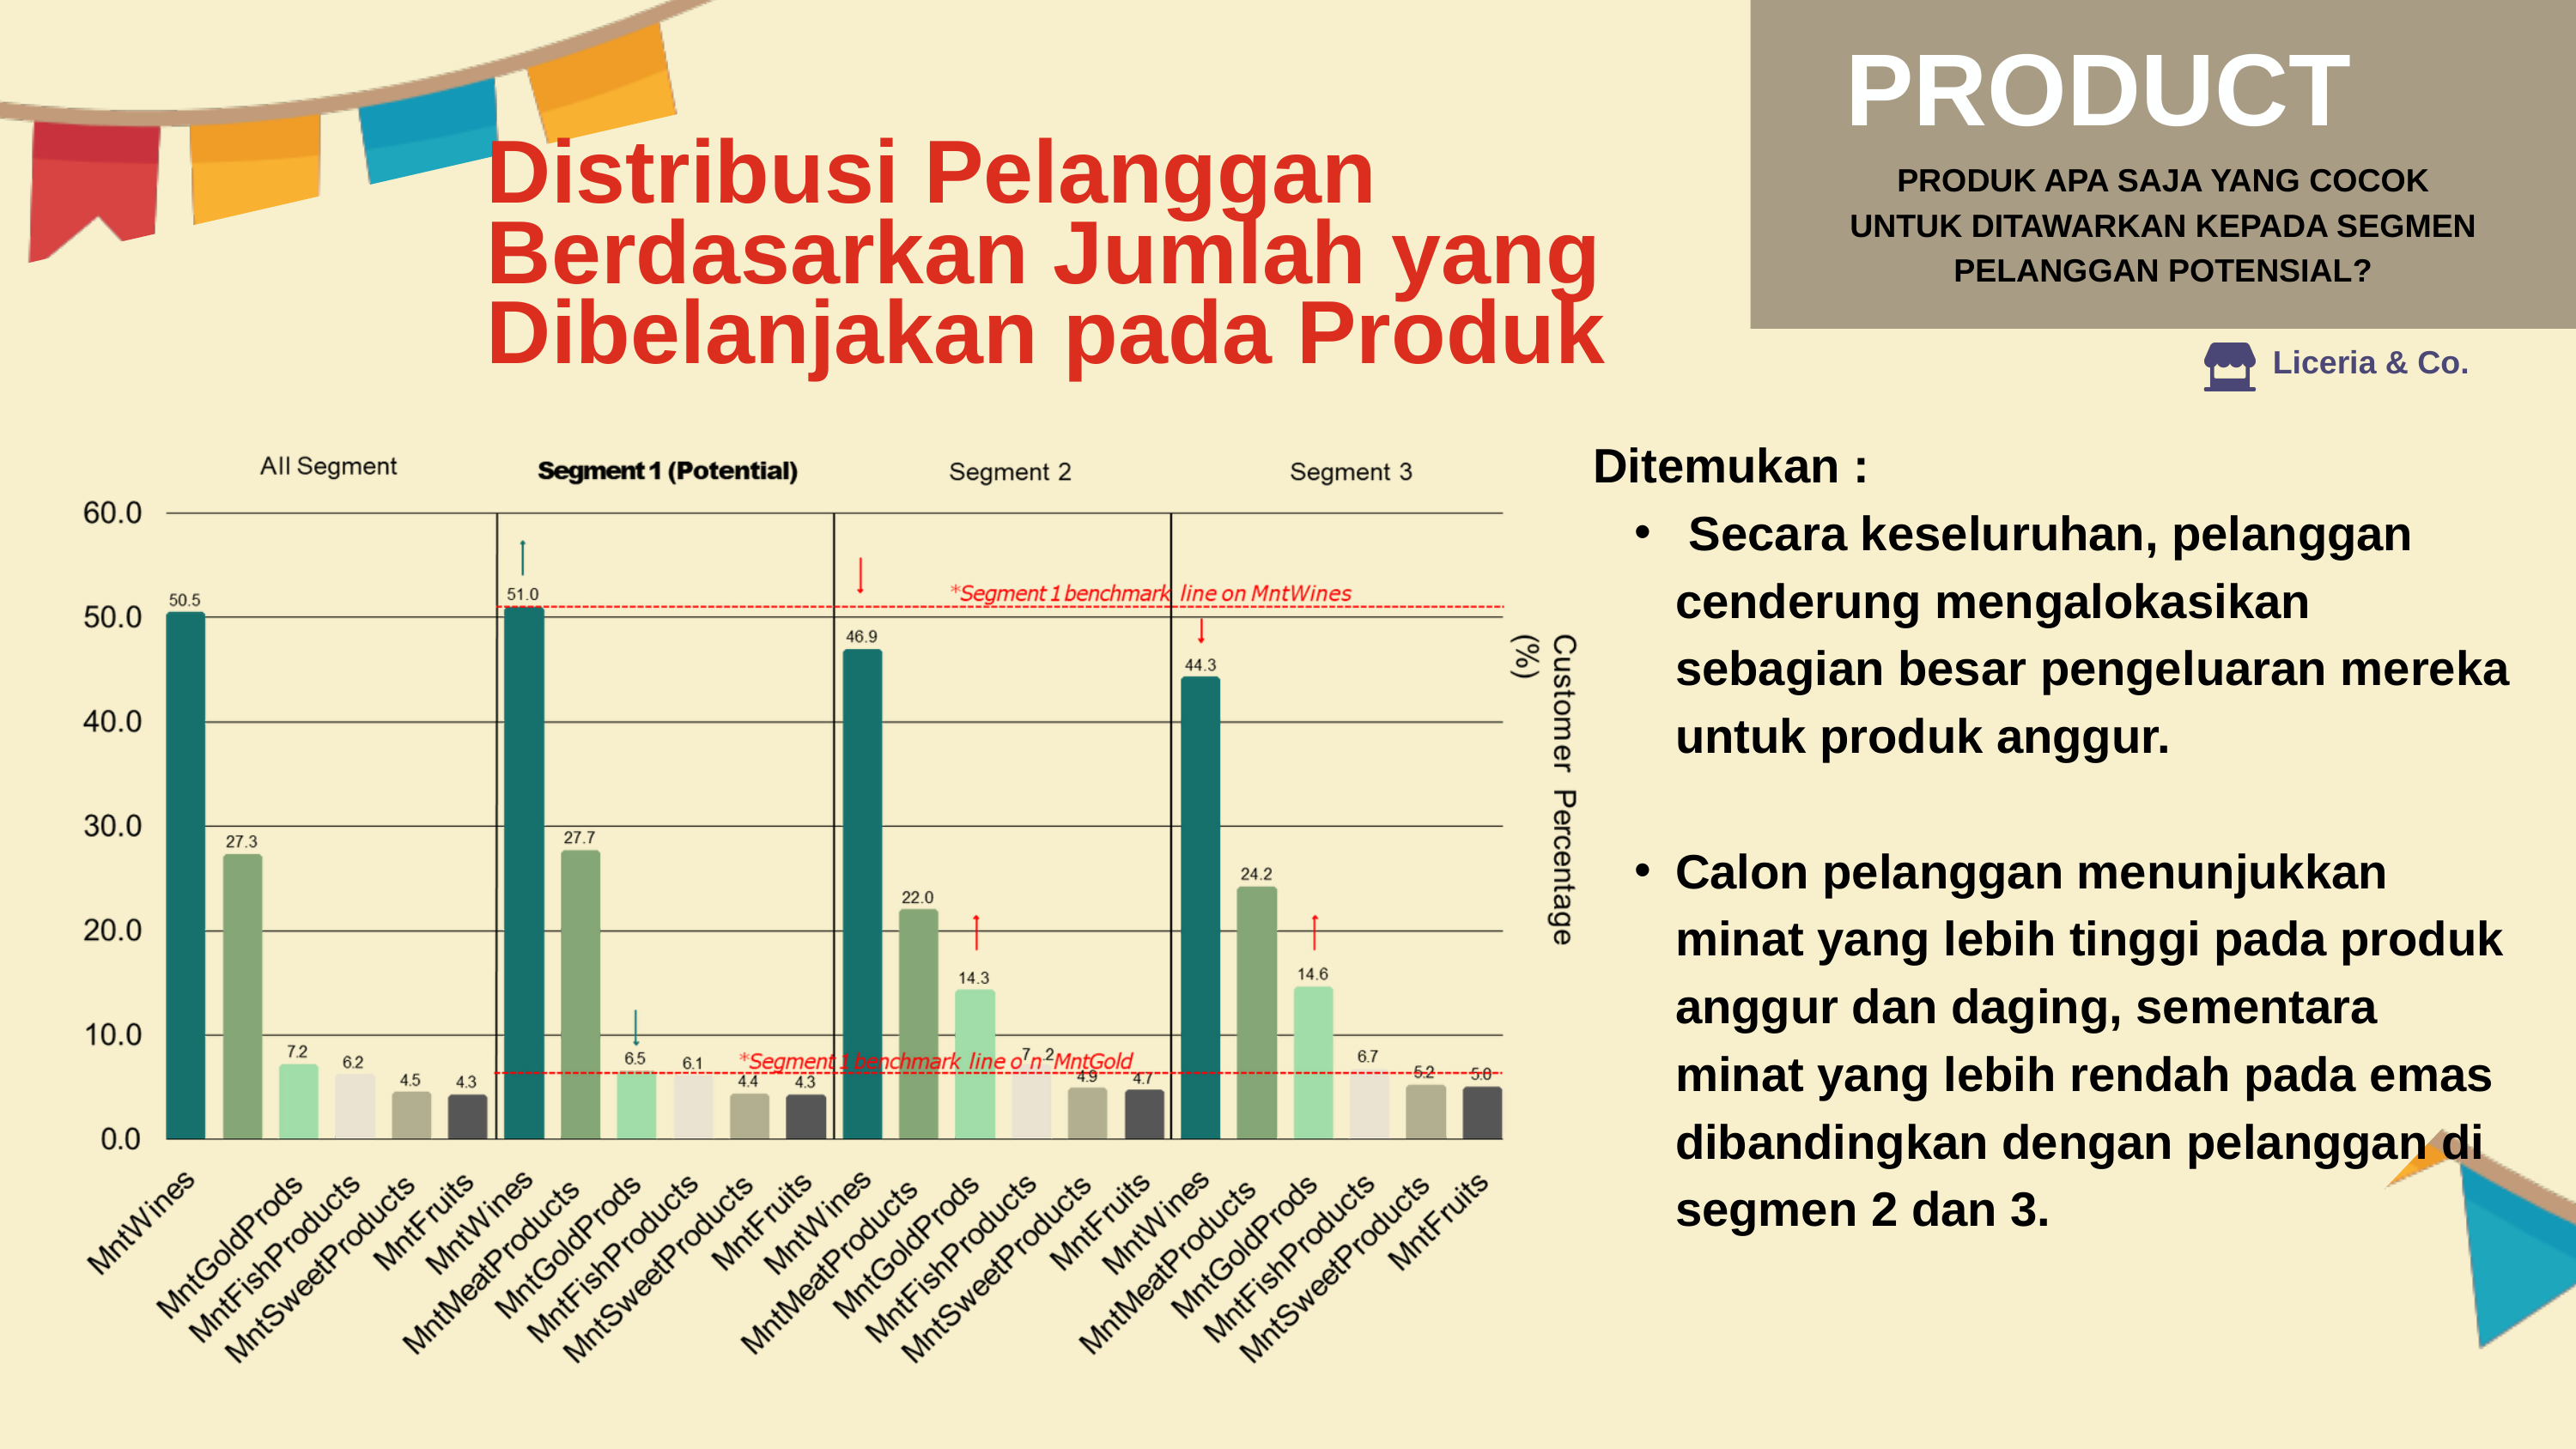

PRODUCT
Distribusi Pelanggan Berdasarkan Jumlah yang Dibelanjakan pada Produk
PRODUK APA SAJA YANG COCOK UNTUK DITAWARKAN KEPADA SEGMEN PELANGGAN POTENSIAL?
Liceria & Co.

Ditemukan :
 Secara keseluruhan, pelanggan cenderung mengalokasikan sebagian besar pengeluaran mereka untuk produk anggur.

Calon pelanggan menunjukkan minat yang lebih tinggi pada produk anggur dan daging, sementara minat yang lebih rendah pada emas dibandingkan dengan pelanggan di segmen 2 dan 3.